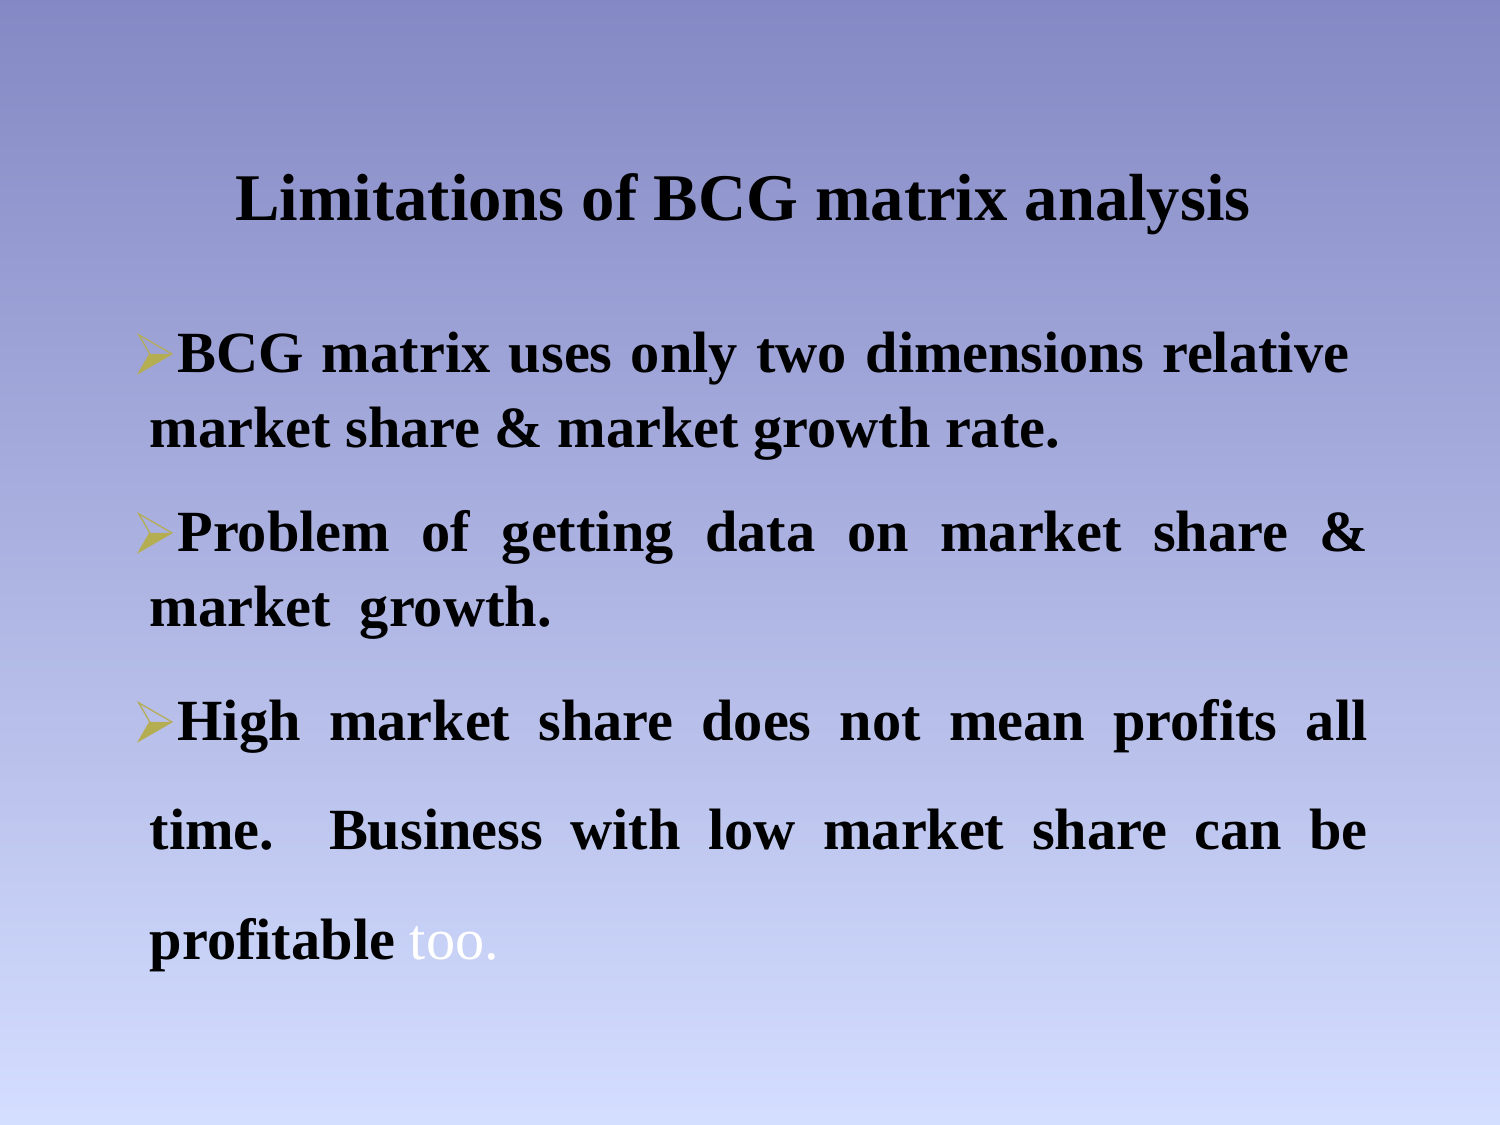

# Limitations of BCG matrix analysis
BCG matrix uses only two dimensions relative  market share & market growth rate.
Problem of getting data on market share & market  growth.
High market share does not mean profits all time.  Business with low market share can be profitable too.